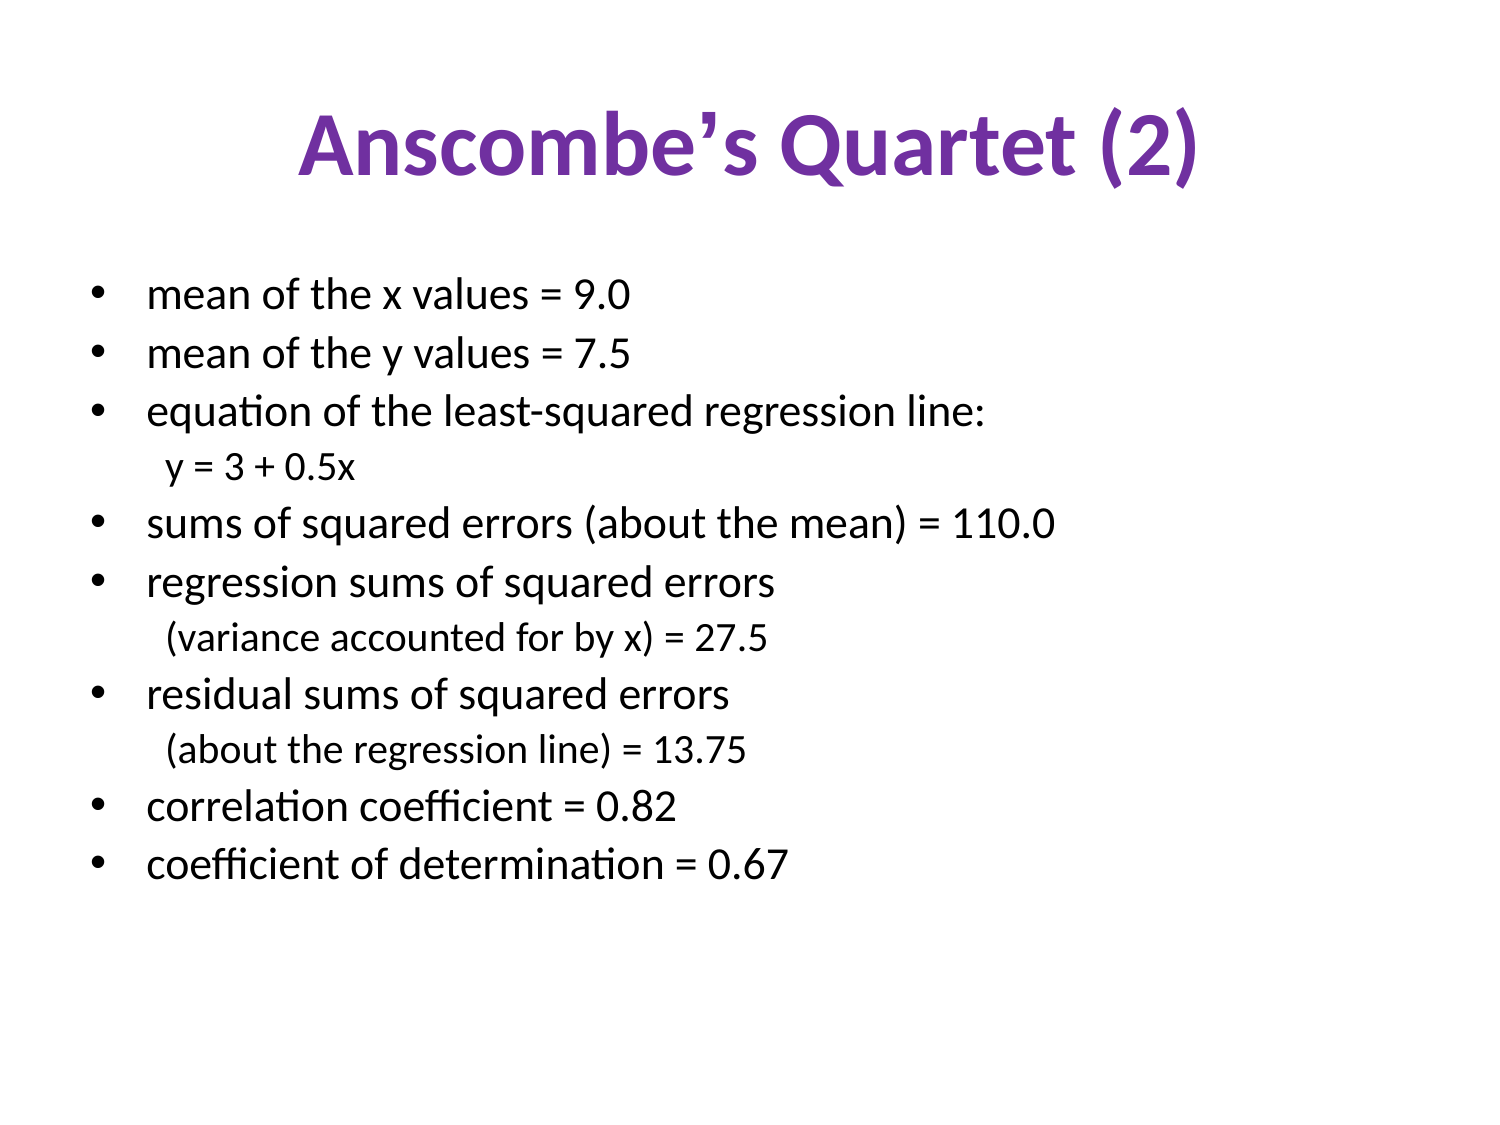

# Anscombe’s Quartet (2)
mean of the x values = 9.0
mean of the y values = 7.5
equation of the least-squared regression line:
y = 3 + 0.5x
sums of squared errors (about the mean) = 110.0
regression sums of squared errors
(variance accounted for by x) = 27.5
residual sums of squared errors
(about the regression line) = 13.75
correlation coefficient = 0.82
coefficient of determination = 0.67